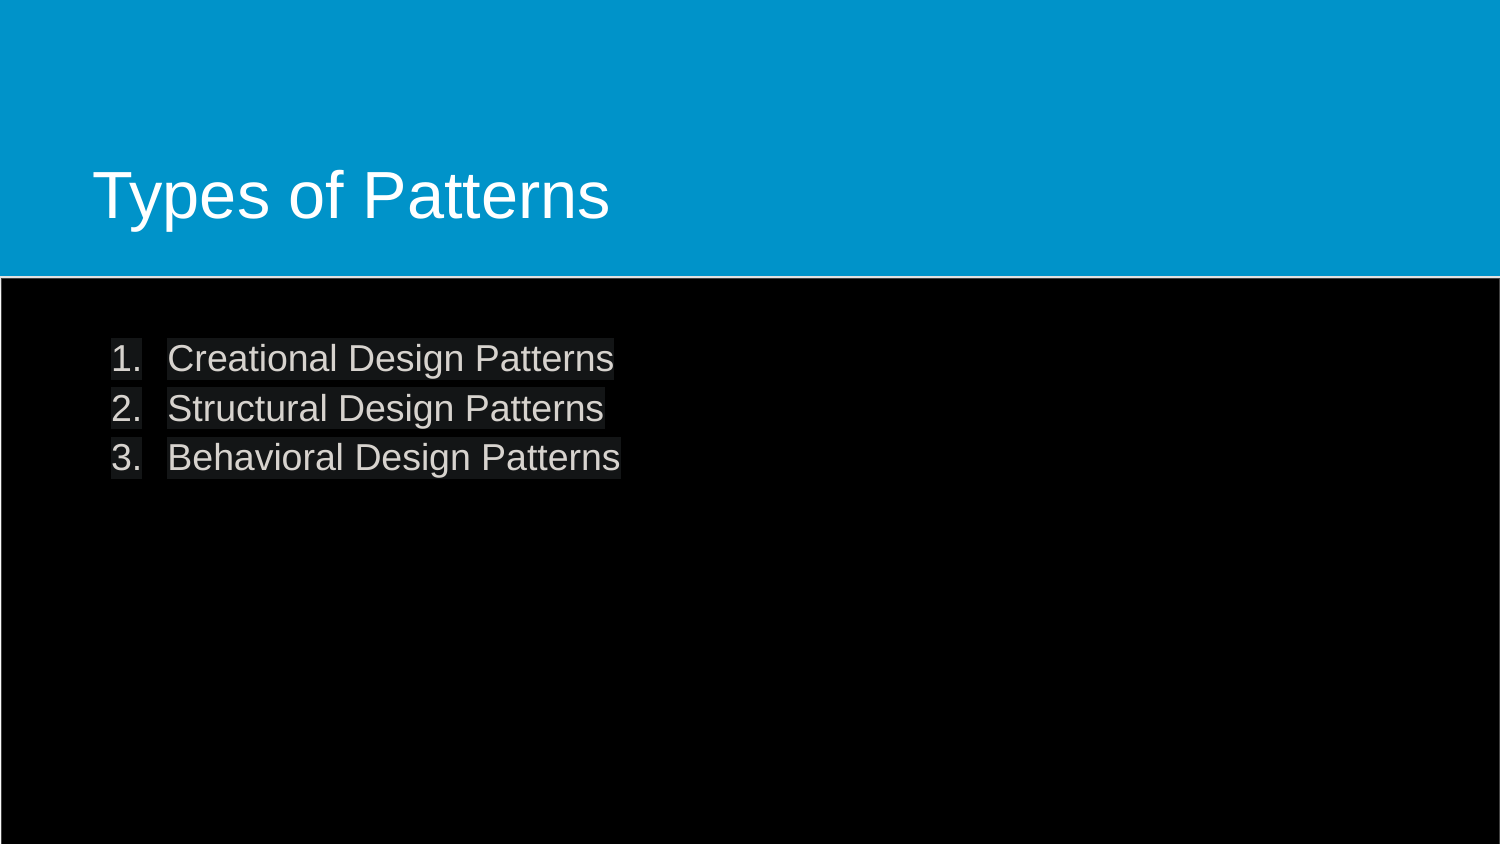

# Types of Patterns
Creational Design Patterns
Structural Design Patterns
Behavioral Design Patterns